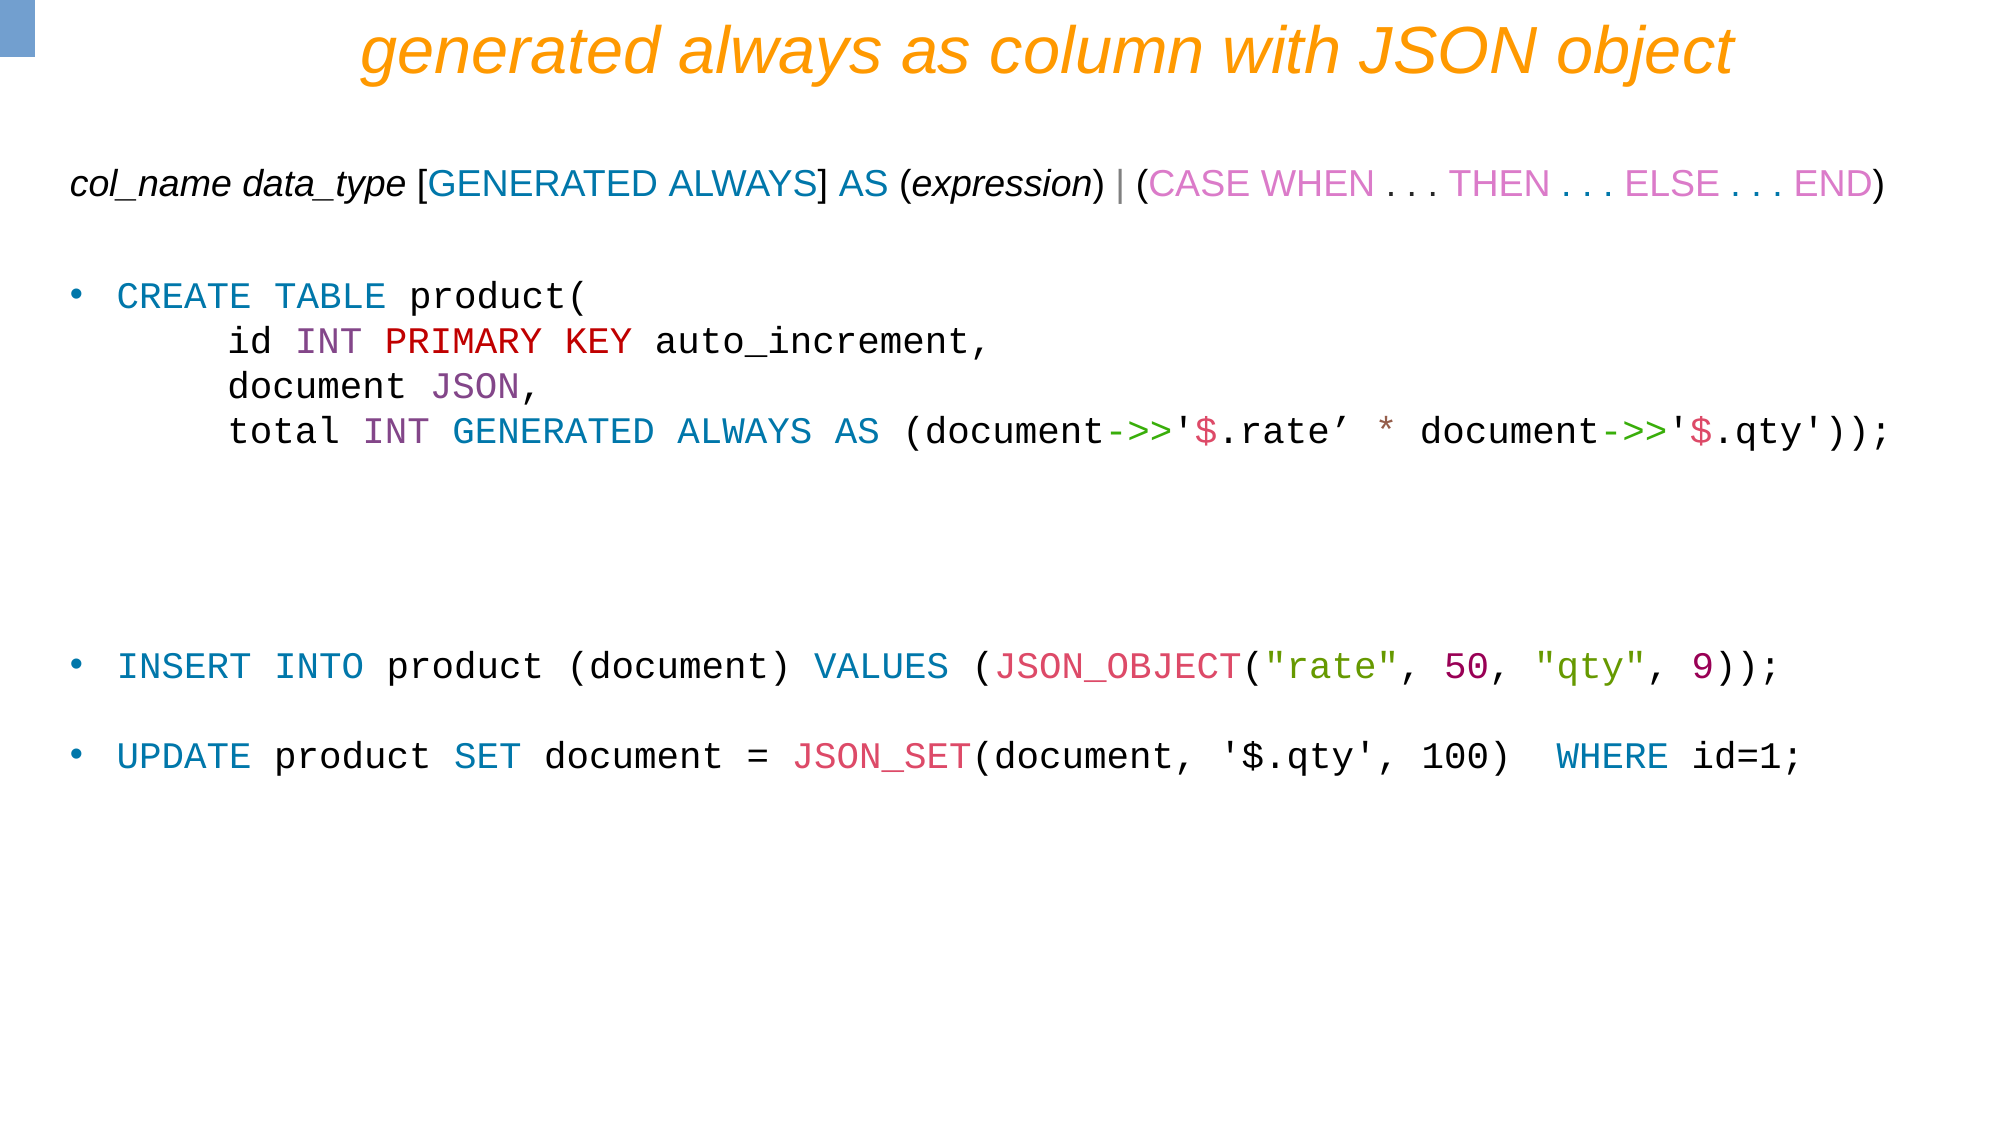

generated always as column with JSON object
col_name data_type [GENERATED ALWAYS] AS (expression) | (CASE WHEN . . . THEN . . . ELSE . . . END)
CREATE TABLE product(
       id INT PRIMARY KEY auto_increment,
       document JSON,
       total INT GENERATED ALWAYS AS (document->>'$.rate’ * document->>'$.qty'));
INSERT INTO product (document) VALUES (JSON_OBJECT("rate", 50, "qty", 9));

UPDATE product SET document = JSON_SET(document, '$.qty', 100)  WHERE id=1;